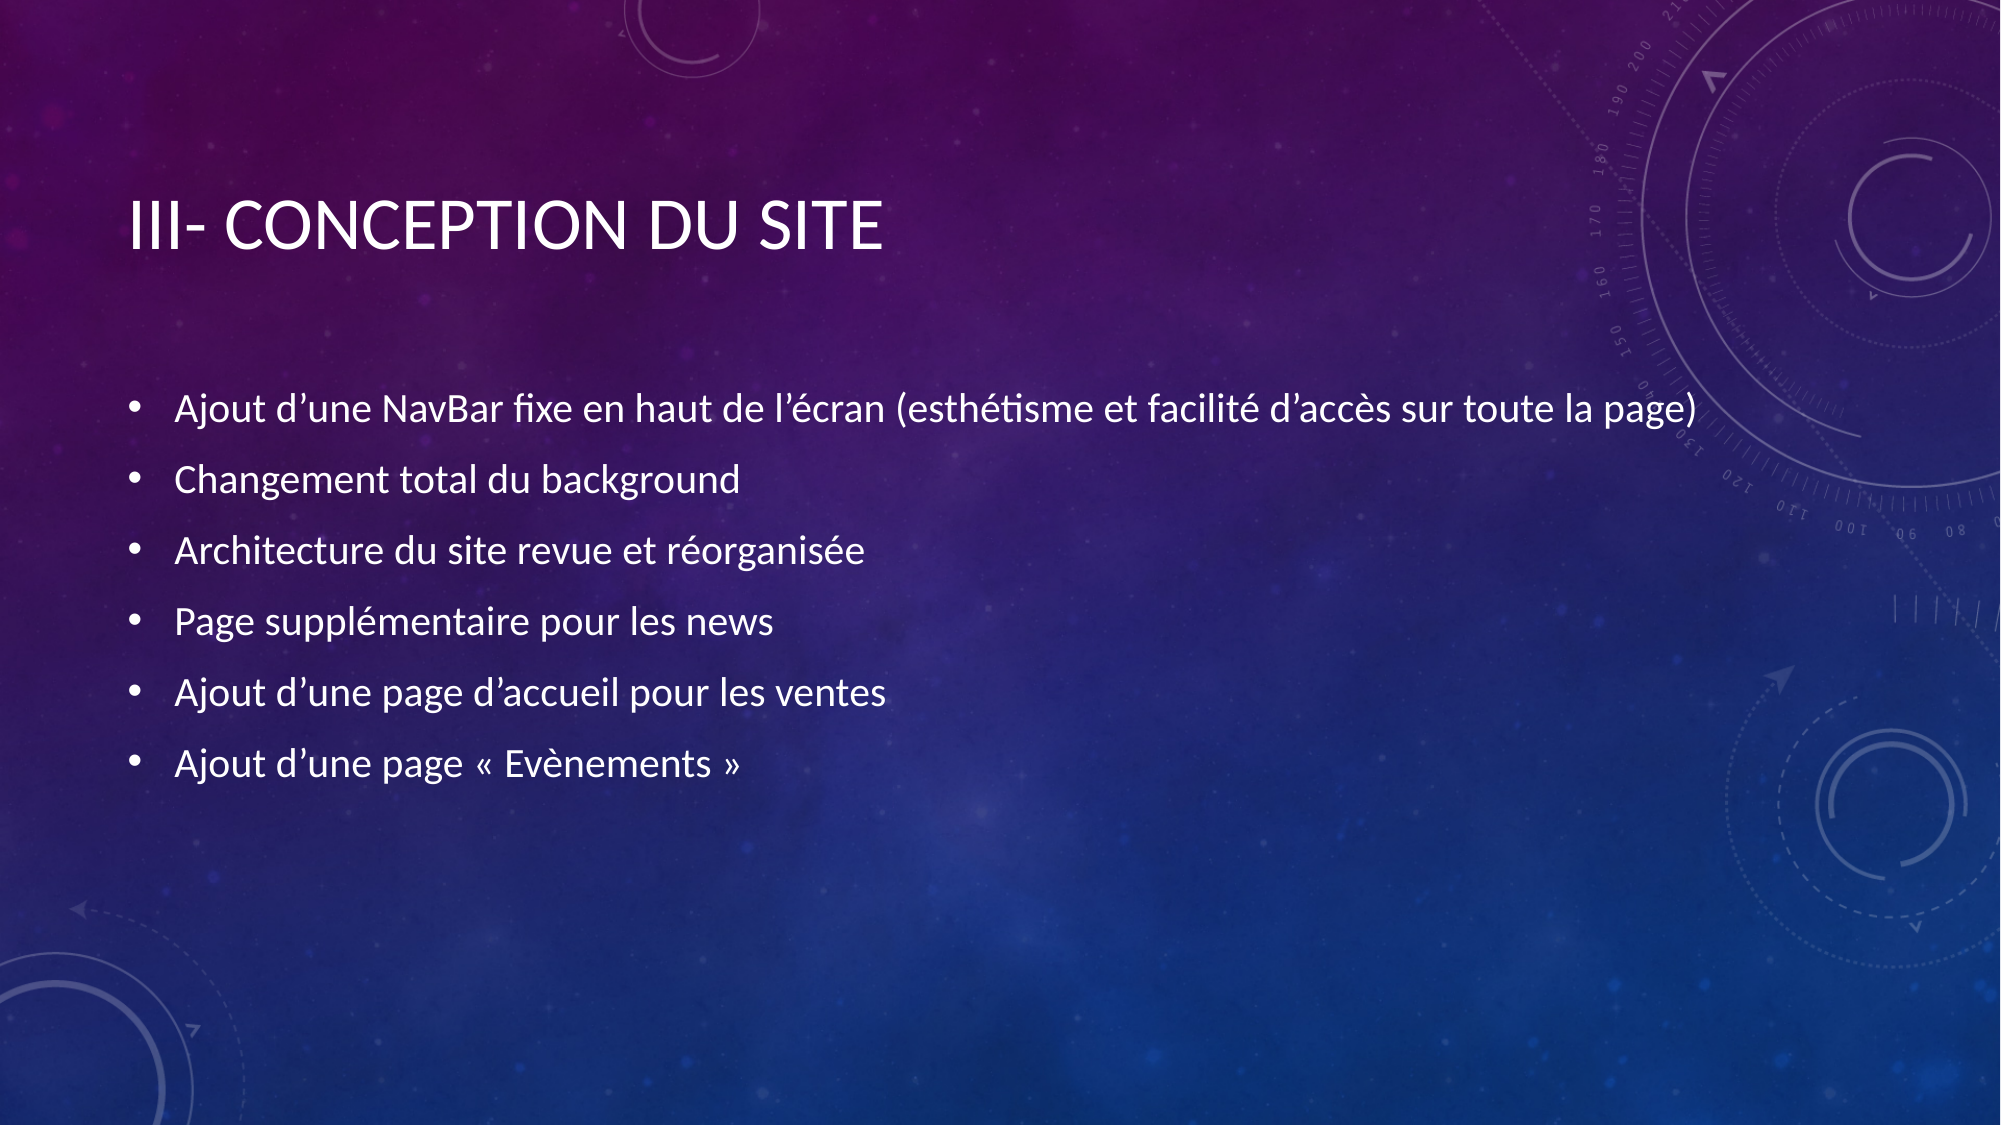

# III- conception du site
Ajout d’une NavBar fixe en haut de l’écran (esthétisme et facilité d’accès sur toute la page)
Changement total du background
Architecture du site revue et réorganisée
Page supplémentaire pour les news
Ajout d’une page d’accueil pour les ventes
Ajout d’une page « Evènements »